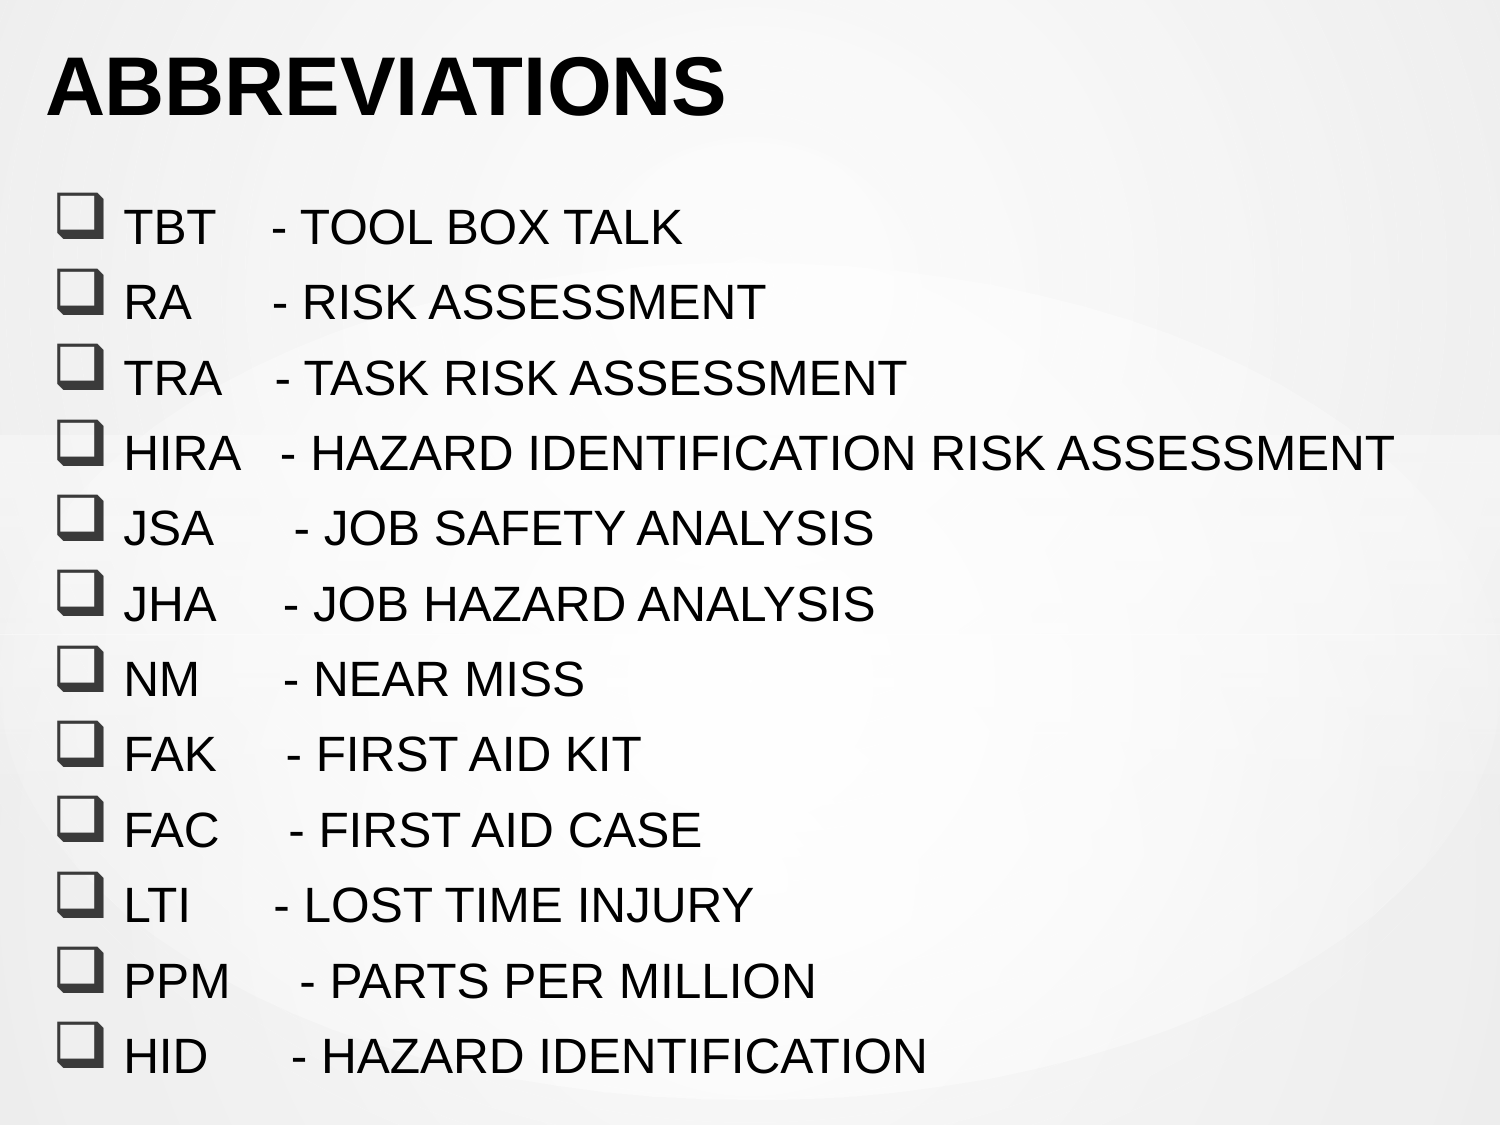

# ABBREVIATIONS
 TBT    - TOOL BOX TALK
 RA      - RISK ASSESSMENT
 TRA    - TASK RISK ASSESSMENT
 HIRA   - HAZARD IDENTIFICATION RISK ASSESSMENT
 JSA      - JOB SAFETY ANALYSIS
 JHA     - JOB HAZARD ANALYSIS
 NM      - NEAR MISS
 FAK     - FIRST AID KIT
 FAC     - FIRST AID CASE
 LTI      - LOST TIME INJURY
 PPM     - PARTS PER MILLION
 HID      - HAZARD IDENTIFICATION